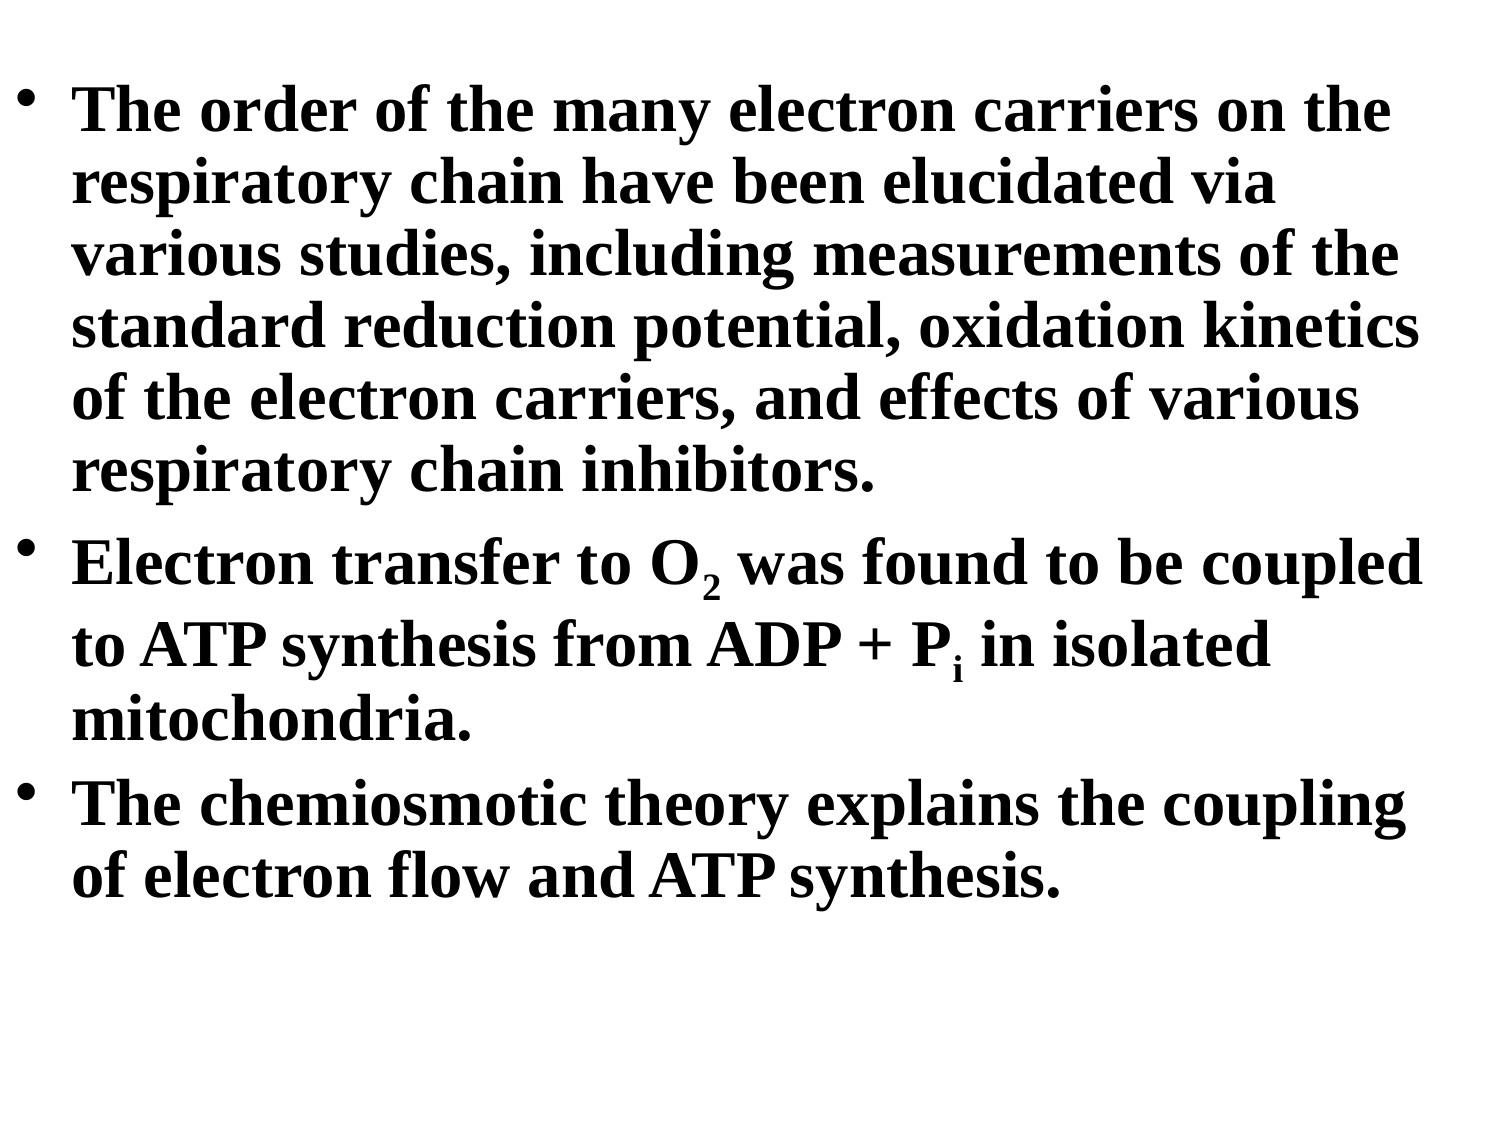

The order of the many electron carriers on the respiratory chain have been elucidated via various studies, including measurements of the standard reduction potential, oxidation kinetics of the electron carriers, and effects of various respiratory chain inhibitors.
Electron transfer to O2 was found to be coupled to ATP synthesis from ADP + Pi in isolated mitochondria.
The chemiosmotic theory explains the coupling of electron flow and ATP synthesis.